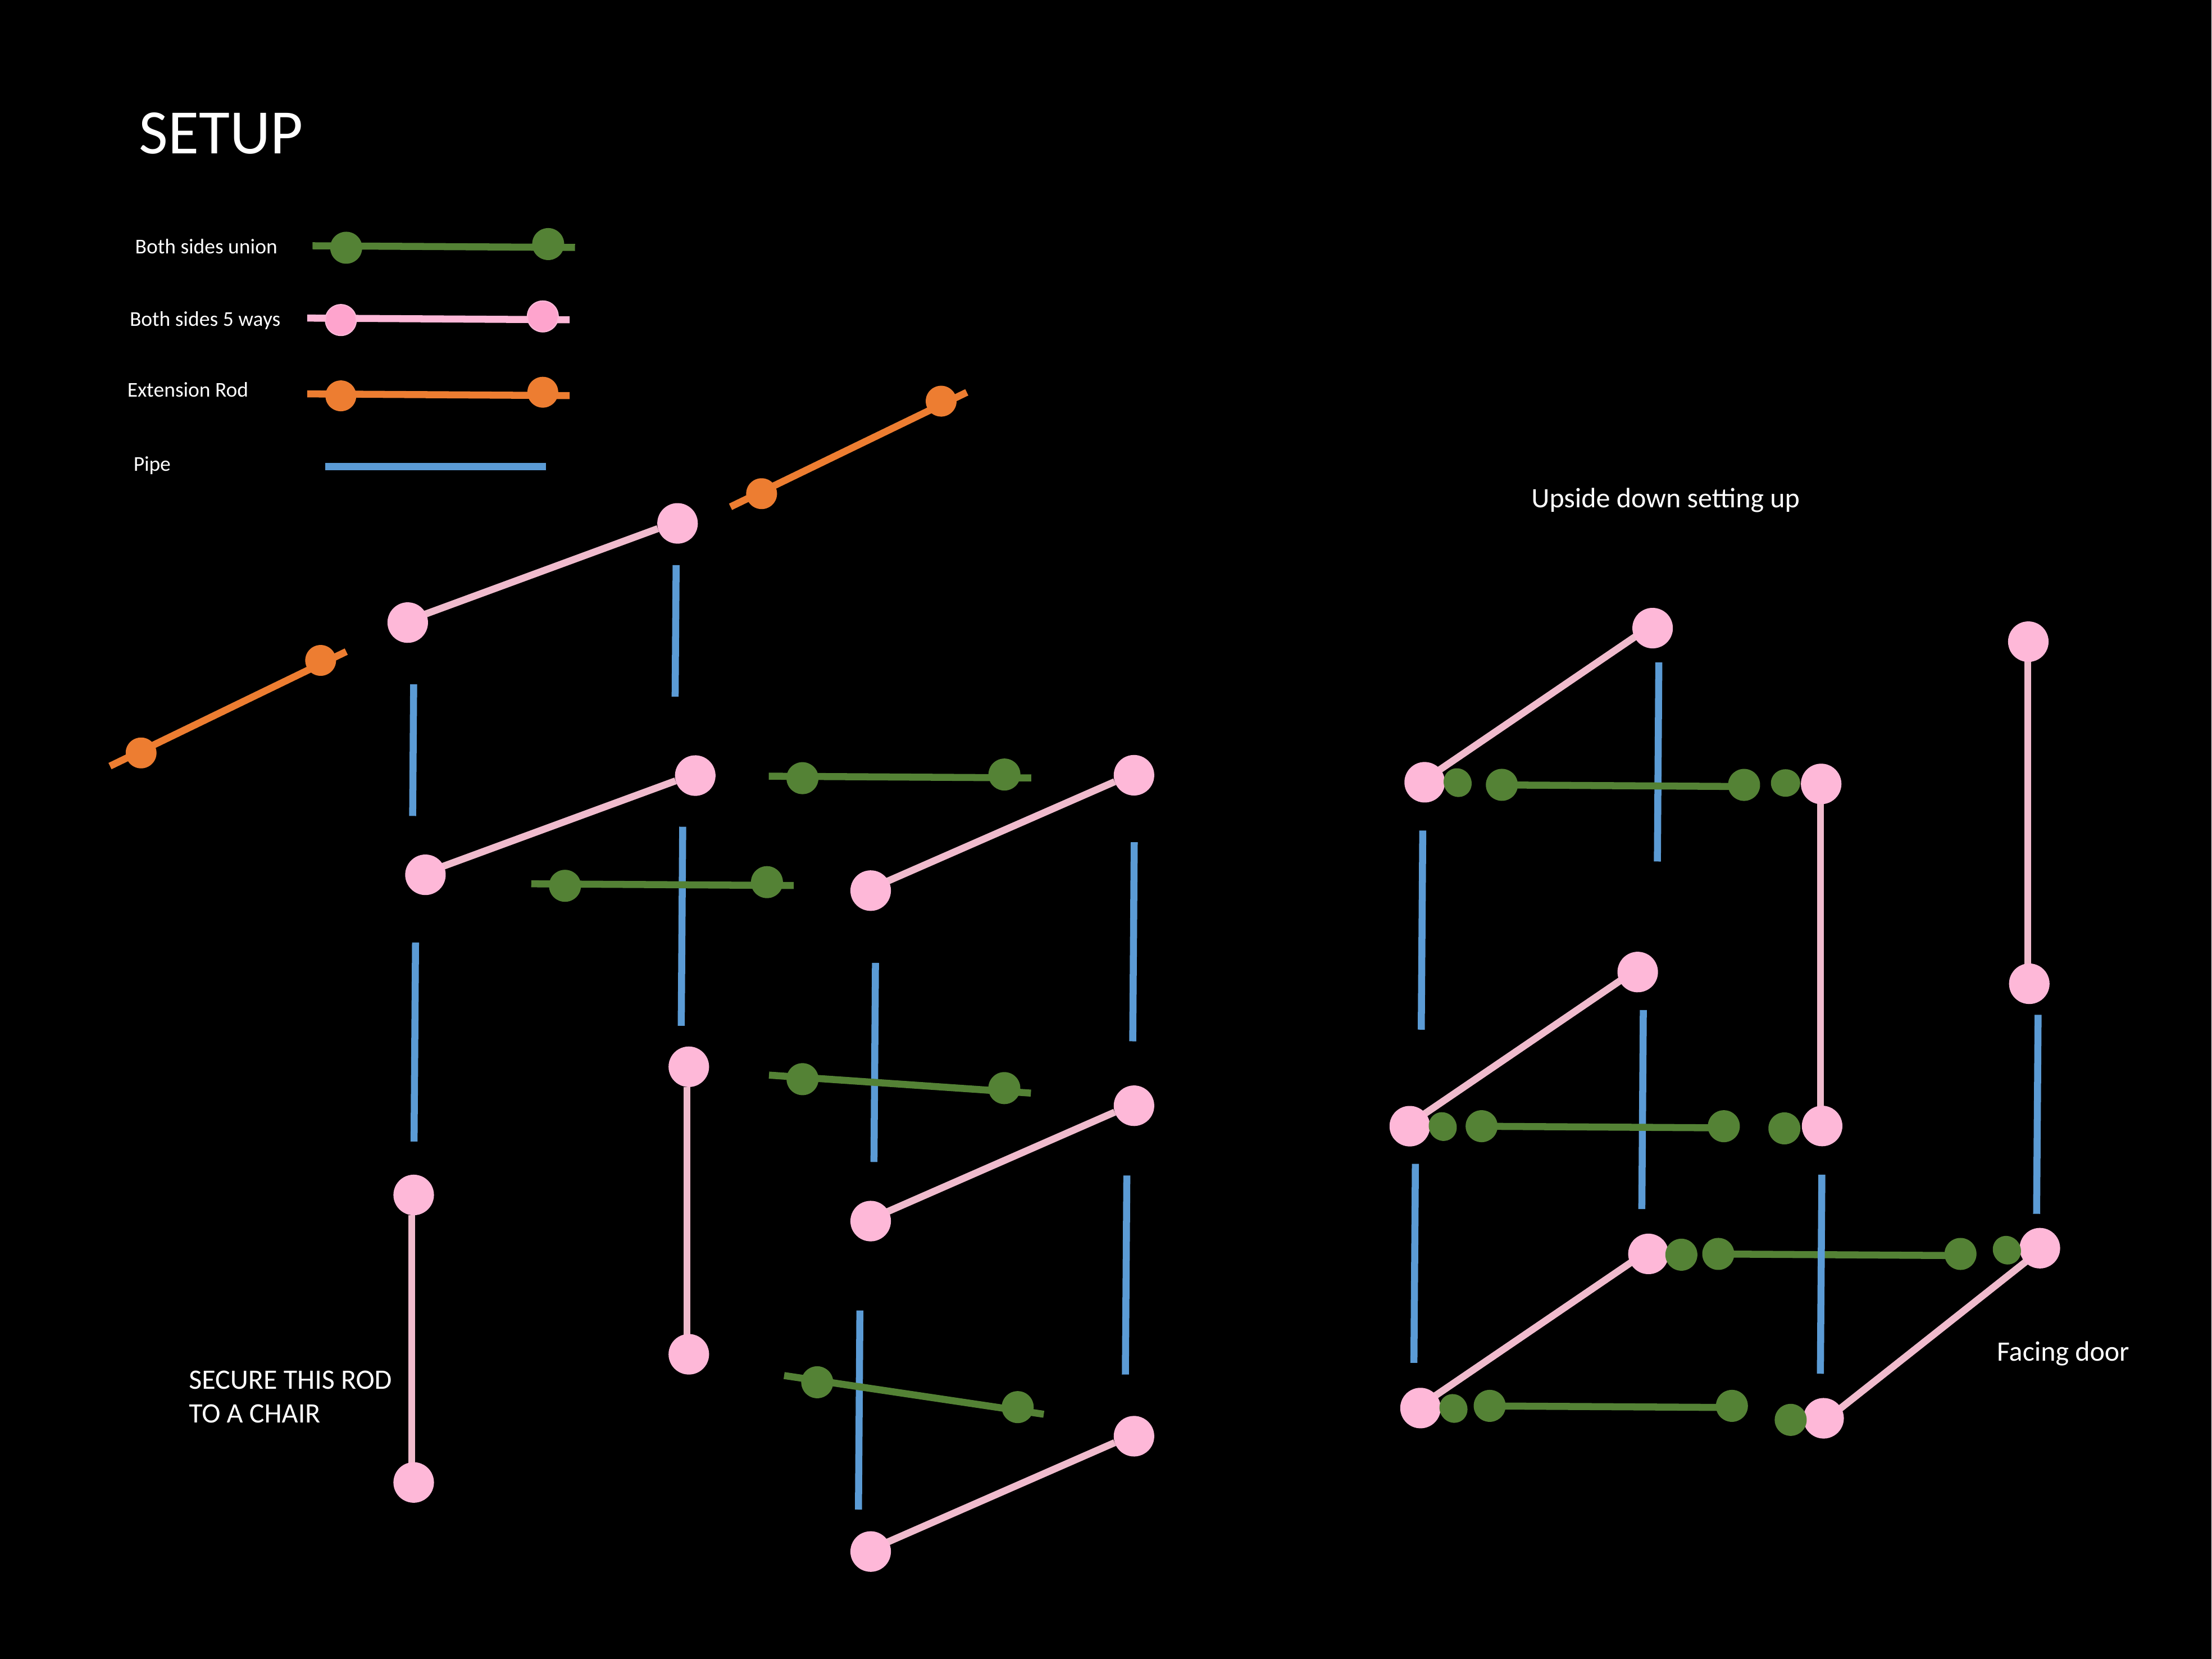

SETUP
Both sides union

Both sides 5 ways

Extension Rod

Pipe
Upside down setting up

Facing door

SECURE THIS ROD
TO A CHAIR